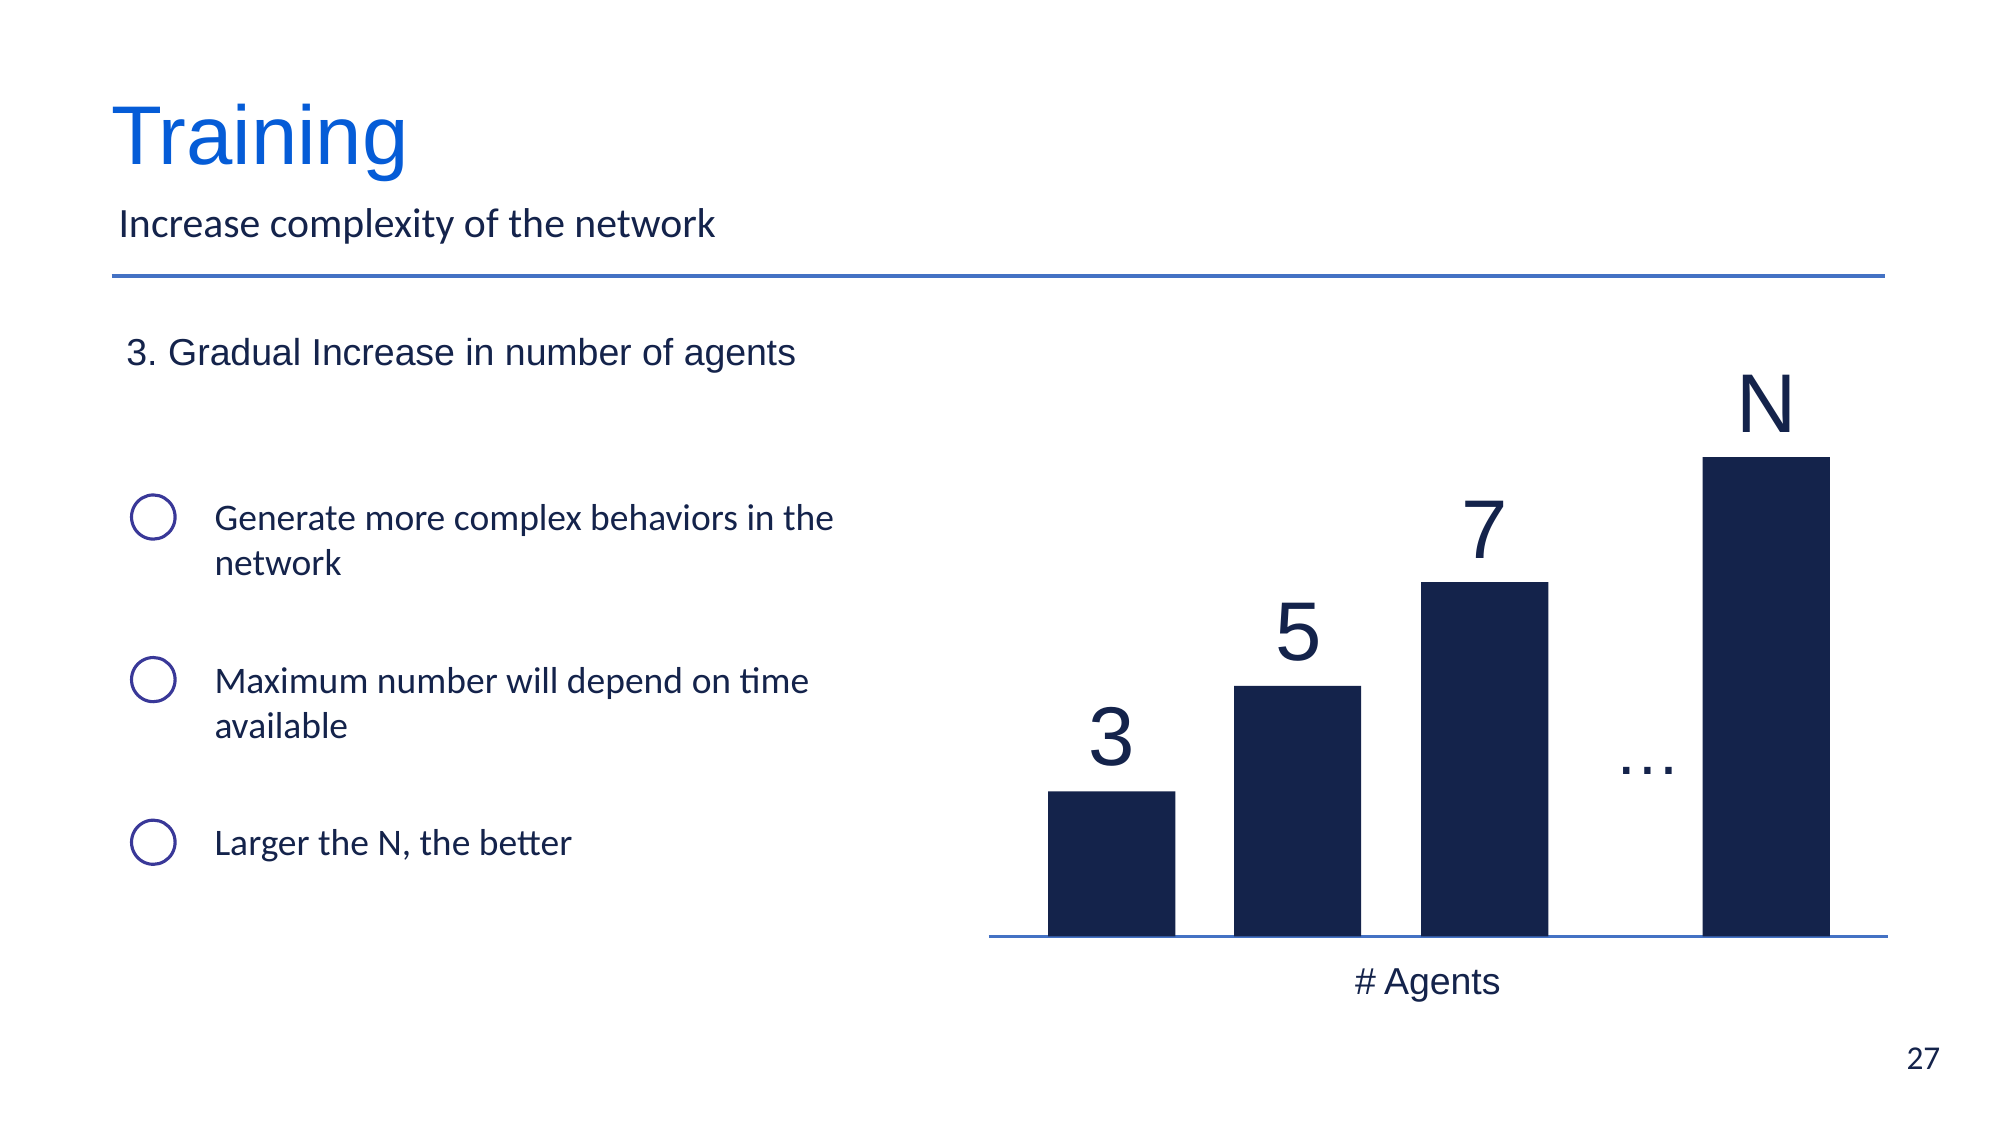

Training

Increase complexity of the network

3. Gradual Increase in number of agents
N

7
Generate more complex behaviors in the network

5

Maximum number will depend on time available

3

…

Larger the N, the better

# Agents
27